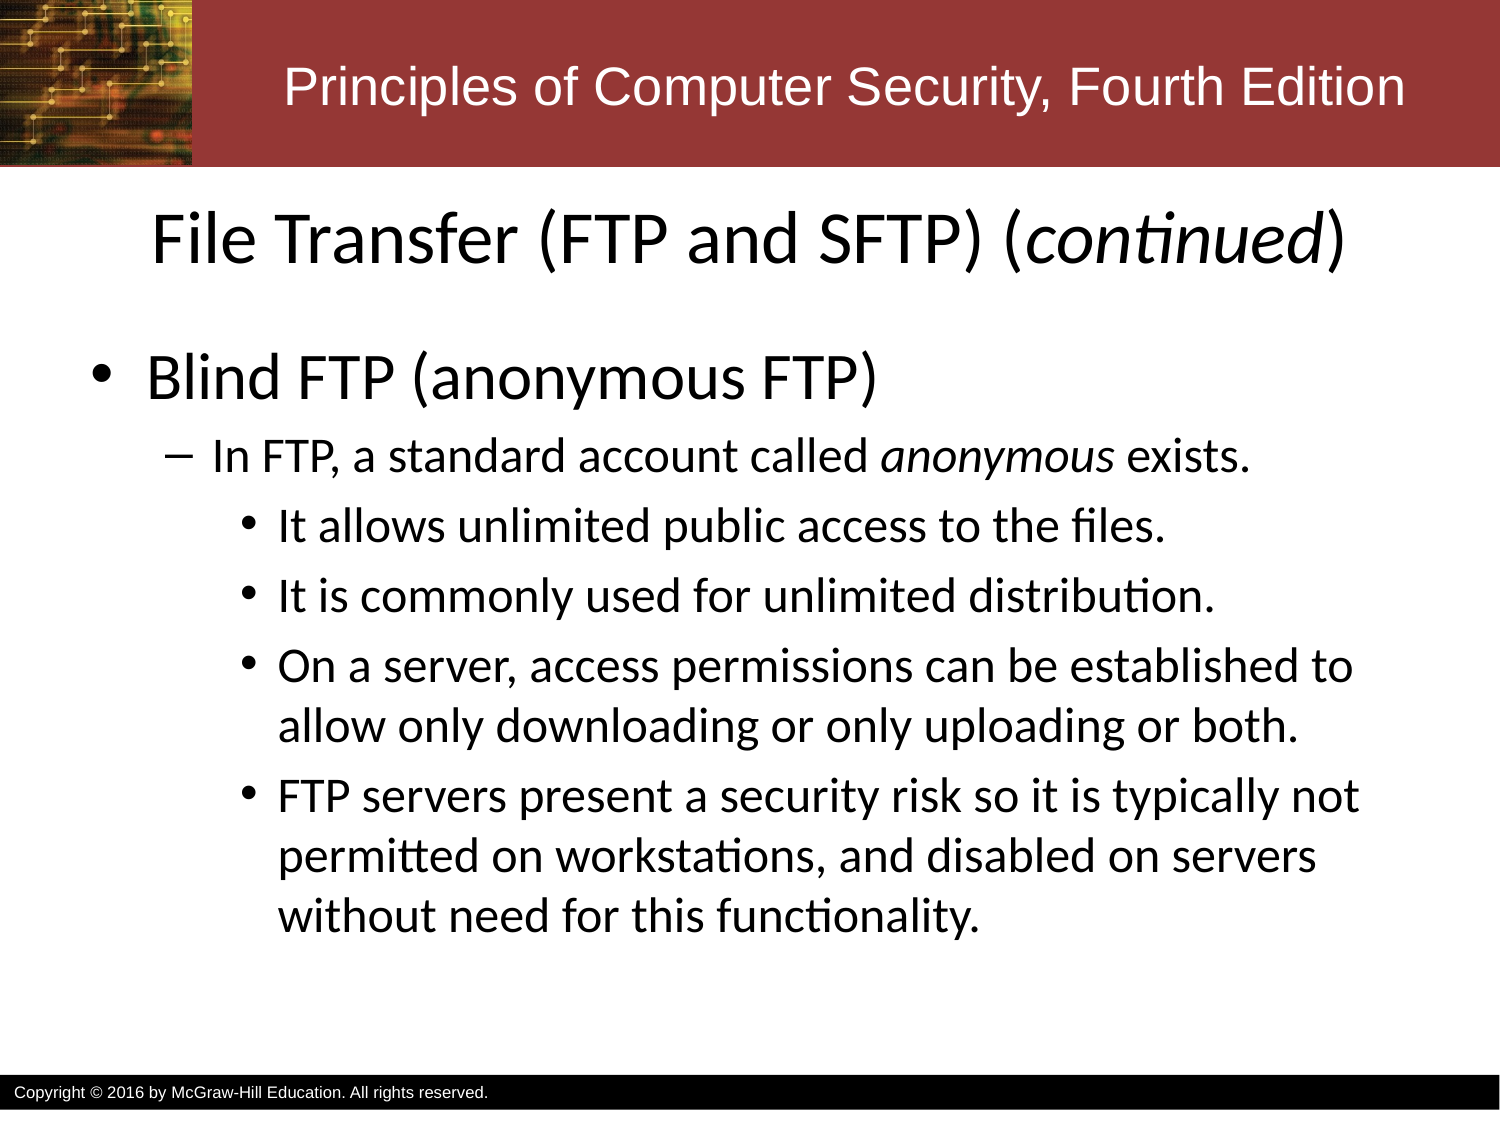

# File Transfer (FTP and SFTP) (continued)
Blind FTP (anonymous FTP)
In FTP, a standard account called anonymous exists.
It allows unlimited public access to the files.
It is commonly used for unlimited distribution.
On a server, access permissions can be established to allow only downloading or only uploading or both.
FTP servers present a security risk so it is typically not permitted on workstations, and disabled on servers without need for this functionality.